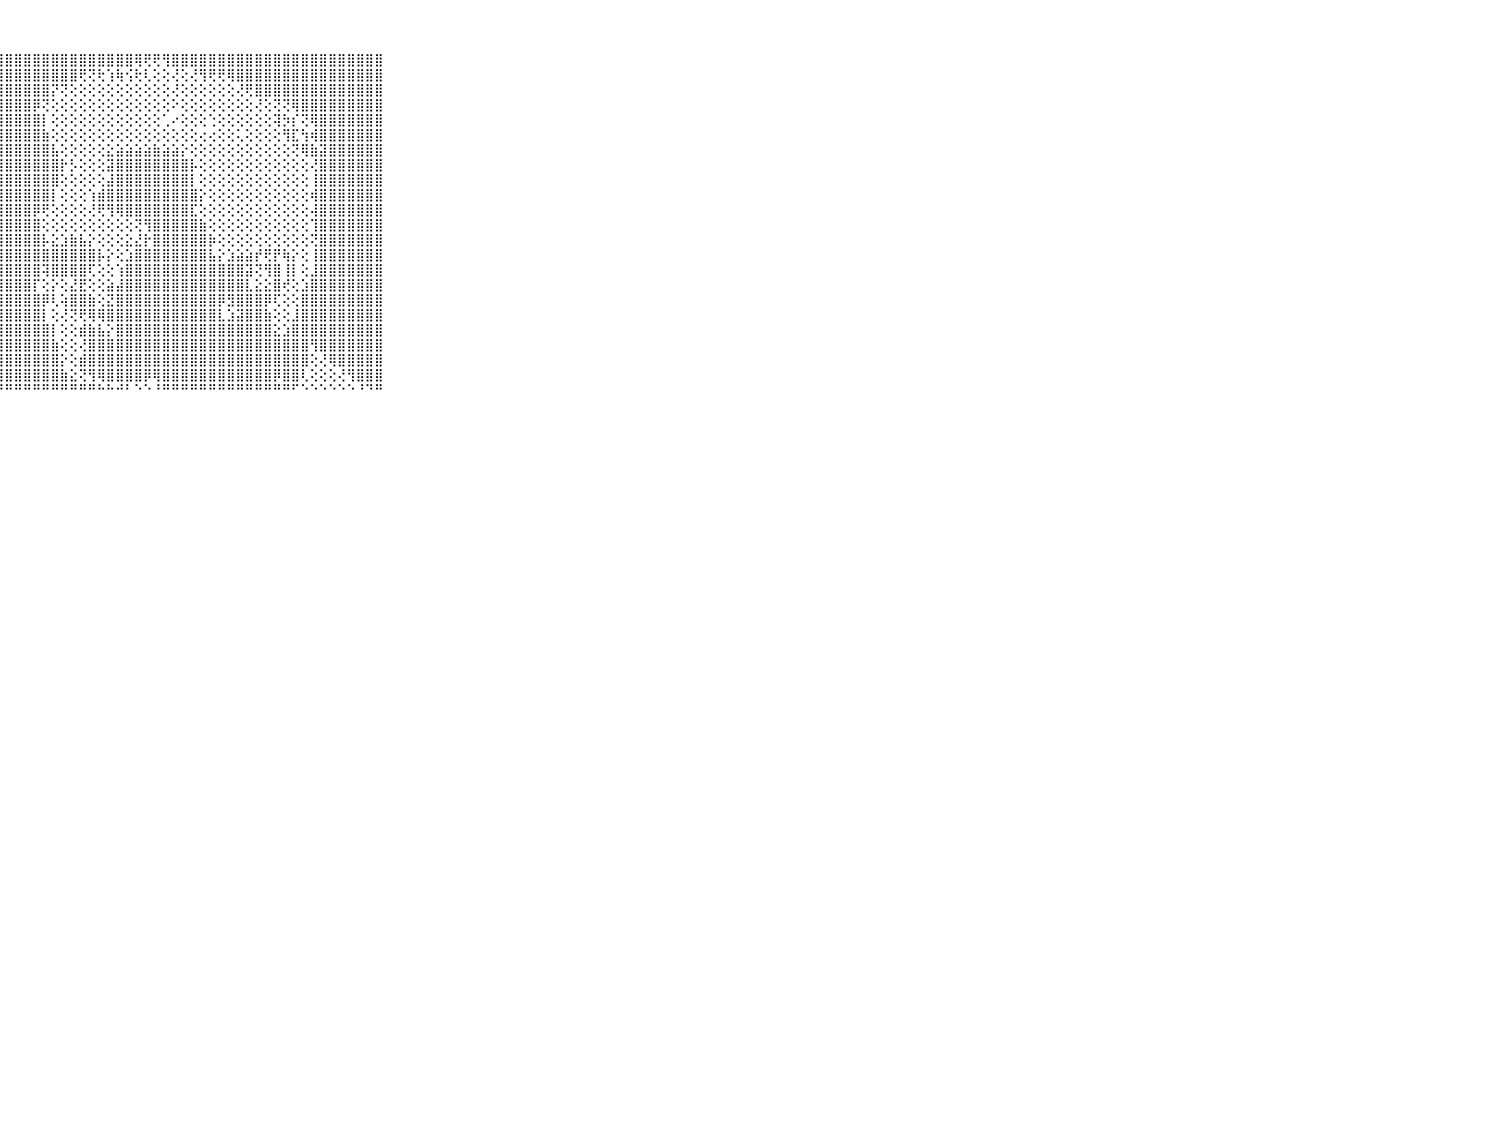

⠀⠀⠀⠀⠀⠀⠀⠀⠀⠀⠀⣿⣿⣿⣿⣿⣿⣿⣿⣿⣿⣿⣿⣿⣿⣿⣿⣿⣿⣿⣿⣿⣿⣿⣿⣿⣿⣿⣿⣿⣿⣿⢿⢟⢟⢻⣿⣿⣿⣿⣿⣿⣿⣿⣿⣿⣿⣿⣿⣿⣿⣿⣿⣿⣿⣿⣿⣿⣿⠀⠀⠀⠀⠀⠀⠀⠀⠀⠀⠀⠀
⠀⠀⠀⠀⠀⠀⠀⠀⠀⠀⠀⣿⣿⣿⣿⣿⣿⣿⣿⣿⣿⣿⣿⣿⣿⣿⣿⣿⣿⣿⣿⣿⣿⣿⣿⣿⢟⢝⢗⢱⢷⢪⢗⢇⢕⢕⢜⢕⢜⢻⢟⢟⢿⣿⣿⣿⣿⣿⣿⣿⣿⣿⣿⣿⣿⣿⣿⣿⣿⠀⠀⠀⠀⠀⠀⠀⠀⠀⠀⠀⠀
⠀⠀⠀⠀⠀⠀⠀⠀⠀⠀⠀⣿⣿⣿⣿⣿⣿⣿⣿⣿⣿⣿⣿⣿⣿⣿⣿⣿⣿⣿⣿⣿⣿⡝⢝⢕⢕⢕⢕⢕⢕⢕⢕⢕⢕⢕⢜⢕⢕⢕⢕⢕⢕⢜⢟⣿⣿⣿⣿⣿⣿⣿⣿⣿⣿⣿⣿⣿⣿⠀⠀⠀⠀⠀⠀⠀⠀⠀⠀⠀⠀
⠀⠀⠀⠀⠀⠀⠀⠀⠀⠀⠀⣿⣿⣿⣿⣿⣿⣿⣿⣿⣿⣿⣿⣿⣿⣿⣿⣿⣿⣿⣿⡿⢝⢕⢕⢕⢕⢕⢕⢕⢕⢕⢕⢕⢕⢕⠕⢕⢕⢕⢕⢕⢕⢕⢕⢜⢕⢝⢝⢿⣿⣿⣿⣿⣿⣿⣿⣿⣿⠀⠀⠀⠀⠀⠀⠀⠀⠀⠀⠀⠀
⠀⠀⠀⠀⠀⠀⠀⠀⠀⠀⠀⣿⣿⣿⣿⣿⣿⣿⣿⣿⣿⣿⣿⣿⣿⣿⣿⣿⣿⣿⣿⣿⡇⢕⢕⢕⢕⢕⢕⢕⢕⢕⢕⢕⢕⢁⠔⢕⢕⢕⢑⢕⢕⢕⢕⢕⢕⢽⡳⡎⢝⢿⣿⣿⣿⣿⣿⣿⣿⠀⠀⠀⠀⠀⠀⠀⠀⠀⠀⠀⠀
⠀⠀⠀⠀⠀⠀⠀⠀⠀⠀⠀⣿⣿⣿⣿⣿⣿⣿⣿⣿⣿⣿⣿⣿⣿⣿⣿⣿⣿⣿⣿⣿⣷⢕⢕⢕⢕⢕⢕⢕⢕⢕⢕⢕⢕⢕⢕⢕⢕⢔⢔⢕⢕⢅⢕⢕⢕⢕⢻⣏⢳⢾⣿⣿⣿⣿⣿⣿⣿⠀⠀⠀⠀⠀⠀⠀⠀⠀⠀⠀⠀
⠀⠀⠀⠀⠀⠀⠀⠀⠀⠀⠀⣿⣿⣿⣿⣿⣿⣿⣿⣿⣿⣿⣿⣿⣿⣿⣿⣿⣿⣿⣿⣿⣿⣧⢕⢕⢕⢕⢕⣕⣵⣵⣵⣵⣷⣵⣵⡕⢕⢕⢕⢕⢕⢕⢕⢕⢕⢕⢕⢝⢿⣷⣽⣿⣿⣿⣿⣿⣿⠀⠀⠀⠀⠀⠀⠀⠀⠀⠀⠀⠀
⠀⠀⠀⠀⠀⠀⠀⠀⠀⠀⠀⣿⣿⣿⣿⣿⣿⣿⣿⣿⣿⣿⣿⣿⣿⣿⣿⣿⣿⣿⣿⣿⣿⣿⡗⡣⢕⢕⢕⣽⣿⣿⣿⣿⣿⣿⣿⣿⡧⢕⢕⢕⢕⢕⢕⢕⢕⢕⢕⢕⢕⢜⣿⣿⣿⣿⣿⣿⣿⠀⠀⠀⠀⠀⠀⠀⠀⠀⠀⠀⠀
⠀⠀⠀⠀⠀⠀⠀⠀⠀⠀⠀⣿⣿⣿⣿⣿⣿⣿⣿⣿⣿⣿⣿⣿⣿⣿⣿⣿⣿⣿⣿⣿⣿⣿⢕⢕⢕⢕⢕⣼⣿⣿⣿⣿⣿⣿⣿⣿⡇⢕⢕⢕⢕⢕⢕⢕⢕⢕⢕⢕⢕⢸⣿⣿⣿⣿⣿⣿⣿⠀⠀⠀⠀⠀⠀⠀⠀⠀⠀⠀⠀
⠀⠀⠀⠀⠀⠀⠀⠀⠀⠀⠀⣿⣿⣿⣿⣿⣿⣿⣿⣿⣿⣿⣿⣿⣿⣿⣿⣿⣿⣿⣿⣿⣿⡇⢕⢕⢕⢱⣾⣿⣿⣿⣿⣿⣿⣿⣿⣿⣿⡕⢕⢕⢕⢕⢕⢕⢕⢕⢕⢕⢕⢾⣿⣿⣿⣿⣿⣿⣿⠀⠀⠀⠀⠀⠀⠀⠀⠀⠀⠀⠀
⠀⠀⠀⠀⠀⠀⠀⠀⠀⠀⠀⣿⣿⣿⣿⣿⣿⣿⣿⣿⣿⣿⣿⣿⣿⣿⣿⣿⣿⣿⣿⡿⢟⢕⢕⢕⢕⢜⢟⢻⢿⣿⣿⣿⣿⣿⣿⣿⣏⢕⢕⢕⢕⢕⢕⢕⢕⢕⢕⢕⢕⢼⣿⣿⣿⣿⣿⣿⣿⠀⠀⠀⠀⠀⠀⠀⠀⠀⠀⠀⠀
⠀⠀⠀⠀⠀⠀⠀⠀⠀⠀⠀⣿⣿⣿⣿⣿⣿⣿⣿⣿⣿⣿⣿⣿⣿⣿⣿⣿⣿⣿⣿⣿⢕⢕⢕⢕⢕⢕⢕⢕⢕⢕⢝⢻⣿⣿⣿⣿⣿⣷⢕⢕⢕⢕⢕⢕⢕⢕⢕⢕⢕⢹⣿⣿⣿⣿⣿⣿⣿⠀⠀⠀⠀⠀⠀⠀⠀⠀⠀⠀⠀
⠀⠀⠀⠀⠀⠀⠀⠀⠀⠀⠀⣿⣿⣿⣿⣿⣿⣿⣿⣿⣿⣿⣿⣿⣿⣿⣿⣿⣿⣿⣿⣿⡧⣕⣱⣷⣧⡕⢕⢕⢕⣕⣜⡗⣿⣿⣿⣿⣿⣿⡷⢕⢕⢕⢕⢕⢕⢕⢕⢕⢕⢝⣿⣿⣿⣿⣿⣿⣿⠀⠀⠀⠀⠀⠀⠀⠀⠀⠀⠀⠀
⠀⠀⠀⠀⠀⠀⠀⠀⠀⠀⠀⣿⣿⣿⣿⣿⣿⣿⣿⣿⣿⣿⣿⣿⣿⣿⣿⣿⣿⣿⣿⣿⣿⣿⣿⣿⣿⣿⡧⡕⢕⣱⣿⣿⣿⣿⣿⣿⣿⣿⣧⡕⣱⣵⣵⡞⢟⡟⢷⡕⢕⢸⣿⣿⣿⣿⣿⣿⣿⠀⠀⠀⠀⠀⠀⠀⠀⠀⠀⠀⠀
⠀⠀⠀⠀⠀⠀⠀⠀⠀⠀⠀⣿⣿⣿⣿⣿⣿⣿⣿⣿⣿⣿⣿⣿⣿⣿⣿⣿⣿⣿⣿⣿⢽⣿⣿⣿⣿⢏⢕⢕⢱⣿⣿⣿⣿⣿⣿⣿⣿⣿⣿⣿⣿⣿⣽⢝⢻⣿⢸⡇⢕⣸⣿⣿⣿⣿⣿⣿⣿⠀⠀⠀⠀⠀⠀⠀⠀⠀⠀⠀⠀
⠀⠀⠀⠀⠀⠀⠀⠀⠀⠀⠀⣿⣿⣿⣿⣿⣿⣿⣿⣿⣿⣿⣿⣿⣿⣿⣿⣿⣿⣿⣿⡏⢕⡕⢕⣜⣟⢕⢕⣵⣼⣿⣿⣿⣿⣿⣿⣿⣿⣿⣿⣿⣿⣿⣇⣕⣕⣿⢞⢕⣱⣿⣿⣿⣿⣿⣿⣿⣿⠀⠀⠀⠀⠀⠀⠀⠀⠀⠀⠀⠀
⠀⠀⠀⠀⠀⠀⠀⠀⠀⠀⠀⣿⣿⣿⣿⣿⣿⣿⣿⣿⣿⣿⣿⣿⣿⣿⣿⣿⣿⣿⣿⣿⡿⢇⢵⣿⣿⣷⢕⣝⣿⣿⣿⣿⣿⣿⣿⣿⣿⣿⣿⡿⣻⣿⣿⣿⡿⢏⢕⢕⣿⣿⣿⣿⣿⣿⣿⣿⣿⠀⠀⠀⠀⠀⠀⠀⠀⠀⠀⠀⠀
⠀⠀⠀⠀⠀⠀⠀⠀⠀⠀⠀⣿⣿⣿⣿⣿⣿⣿⣿⣿⣿⣿⣿⣿⣿⣿⣿⣿⣿⣿⣿⣿⡇⢕⢜⢝⢟⢿⢿⣿⣿⣿⣿⣿⣿⣿⣿⣿⣿⣿⣿⣇⣱⣽⣿⣿⣷⢕⢕⣸⣿⣿⣿⣿⣿⣿⣿⣿⣿⠀⠀⠀⠀⠀⠀⠀⠀⠀⠀⠀⠀
⠀⠀⠀⠀⠀⠀⠀⠀⠀⠀⠀⣿⣿⣿⣿⣿⣿⣿⣿⣿⣿⣿⣿⣿⣿⣿⣿⣿⣿⣿⣿⣿⣿⡇⢕⢕⣾⣷⣧⡕⣿⣿⣿⣿⣿⣿⣿⣿⣿⣿⣿⣿⣿⣿⣿⣿⣿⣕⣱⣿⣿⣿⣿⣿⣿⣿⣿⣿⣿⠀⠀⠀⠀⠀⠀⠀⠀⠀⠀⠀⠀
⠀⠀⠀⠀⠀⠀⠀⠀⠀⠀⠀⣿⣿⣿⣿⣿⣿⣿⣿⣿⣿⣿⣿⣿⣿⣿⣿⣿⣿⣿⣿⣿⣿⣷⢕⢕⢜⣿⣿⣿⣿⣿⣿⣿⣿⣿⣿⣿⣿⣿⣿⣿⣿⣿⣿⣿⣿⣿⣿⣿⣿⢻⣿⣿⣿⣿⣿⣿⣿⠀⠀⠀⠀⠀⠀⠀⠀⠀⠀⠀⠀
⠀⠀⠀⠀⠀⠀⠀⠀⠀⠀⠀⣿⣿⣿⣿⣿⣿⣿⣿⣿⣿⣿⣿⣿⣿⣿⣿⣿⣿⣿⣿⣿⣿⣿⡕⢕⣾⣿⣿⣿⣿⣿⣿⣿⣿⣿⣿⣿⣿⣿⣿⣿⣿⣿⣿⣿⣿⣿⣿⣿⣿⢕⢜⢿⣿⣿⣿⣿⣿⠀⠀⠀⠀⠀⠀⠀⠀⠀⠀⠀⠀
⠀⠀⠀⠀⠀⠀⠀⠀⠀⠀⠀⢸⣿⣿⣿⣿⣿⣿⣿⣿⣿⣿⣿⣿⣿⣿⣿⣿⣿⣿⣿⣿⣿⣿⣷⣕⢝⢻⢿⣿⣿⣿⣿⡿⢿⣿⣿⣿⣿⣿⣿⣿⣿⣿⣿⣿⣿⡿⣿⣿⢇⢕⢕⢕⢜⢻⣿⣿⣿⠀⠀⠀⠀⠀⠀⠀⠀⠀⠀⠀⠀
⠀⠀⠀⠀⠀⠀⠀⠀⠀⠀⠀⠘⠛⠛⠛⠛⠛⠛⠛⠛⠛⠛⠛⠛⠛⠛⠛⠛⠛⠛⠛⠛⠛⠛⠛⠛⠛⠛⠓⠓⠚⠃⠑⠑⠘⠛⠛⠛⠛⠛⠛⠛⠛⠛⠛⠛⠛⠛⠛⠋⠑⠑⠑⠑⠑⠑⠘⠙⠛⠀⠀⠀⠀⠀⠀⠀⠀⠀⠀⠀⠀